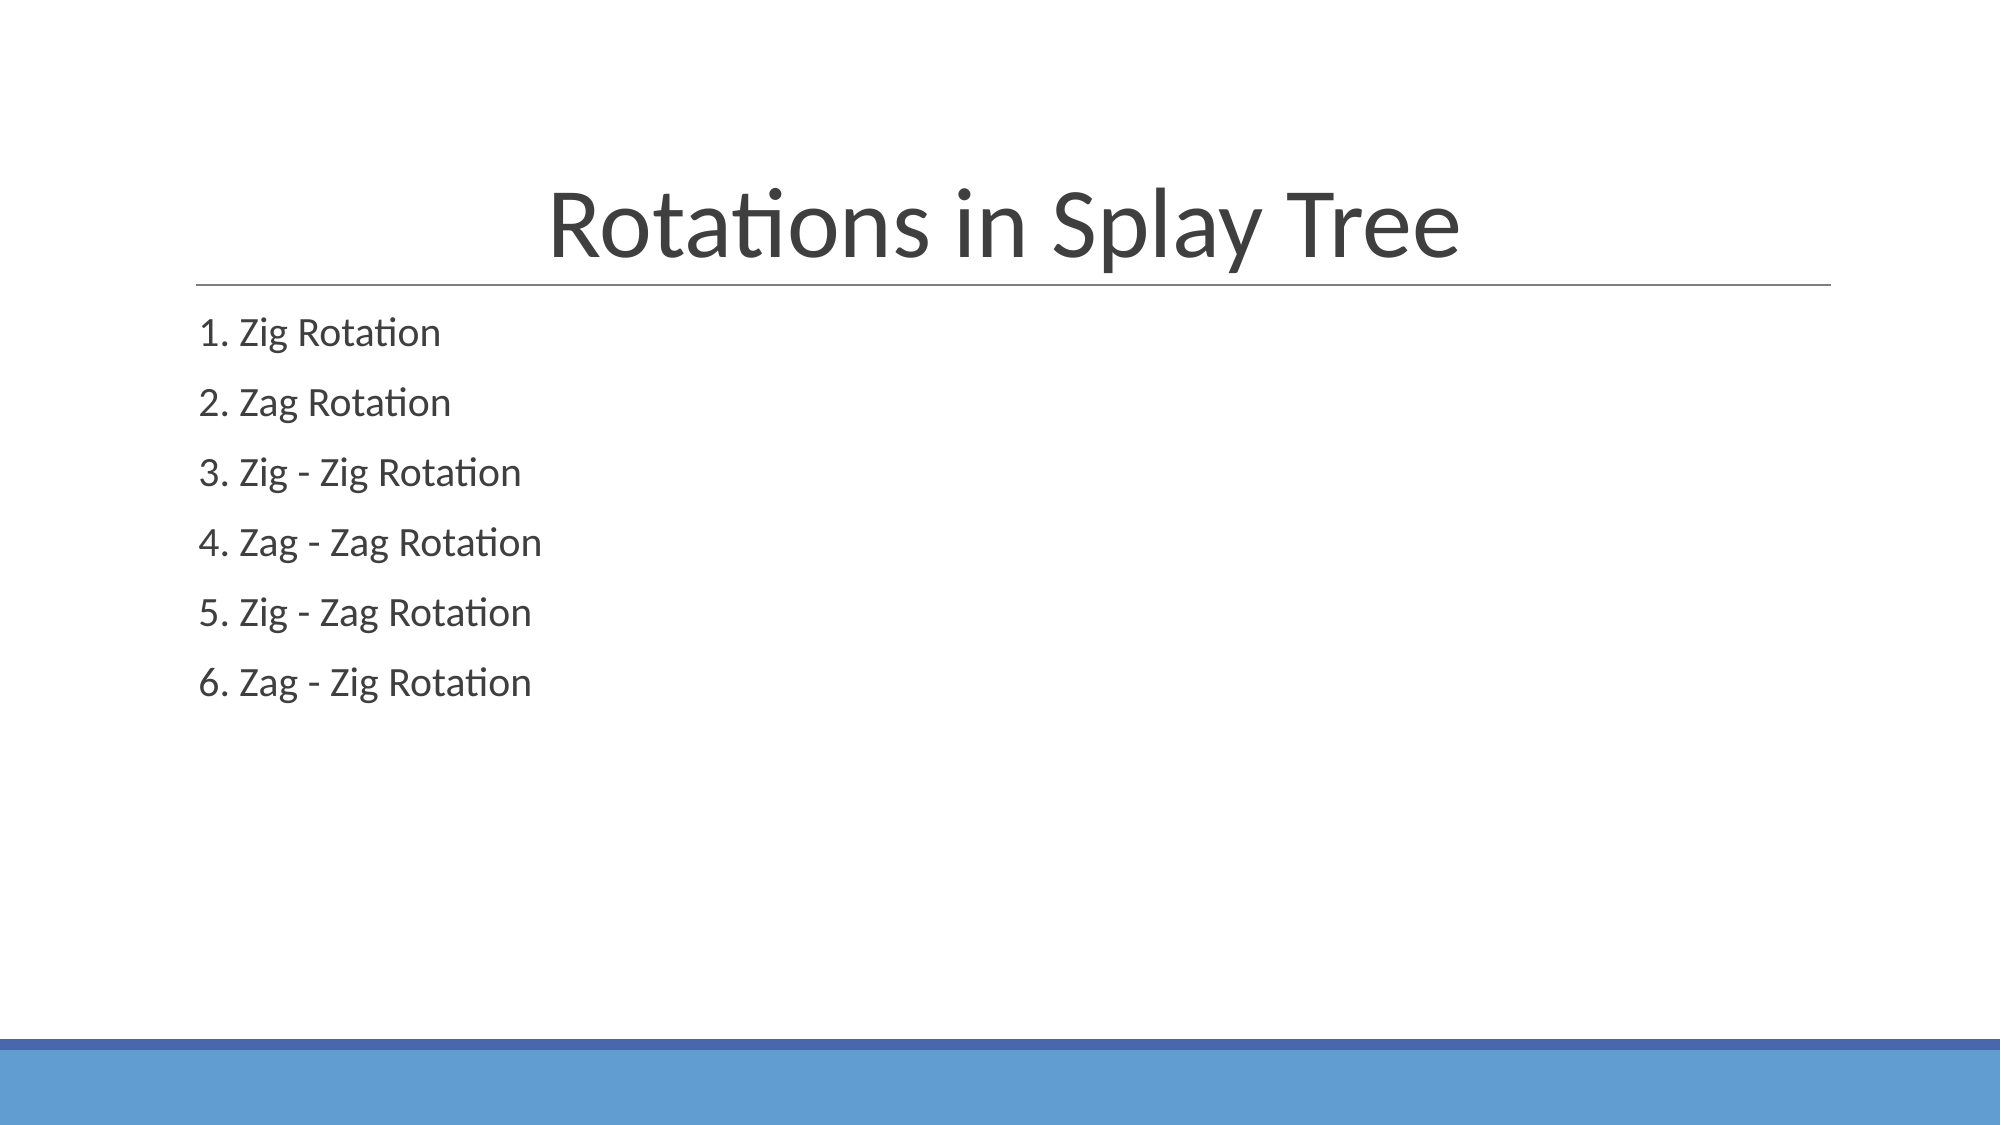

# Rotations in Splay Tree
1. Zig Rotation
2. Zag Rotation
3. Zig - Zig Rotation
4. Zag - Zag Rotation
5. Zig - Zag Rotation
6. Zag - Zig Rotation